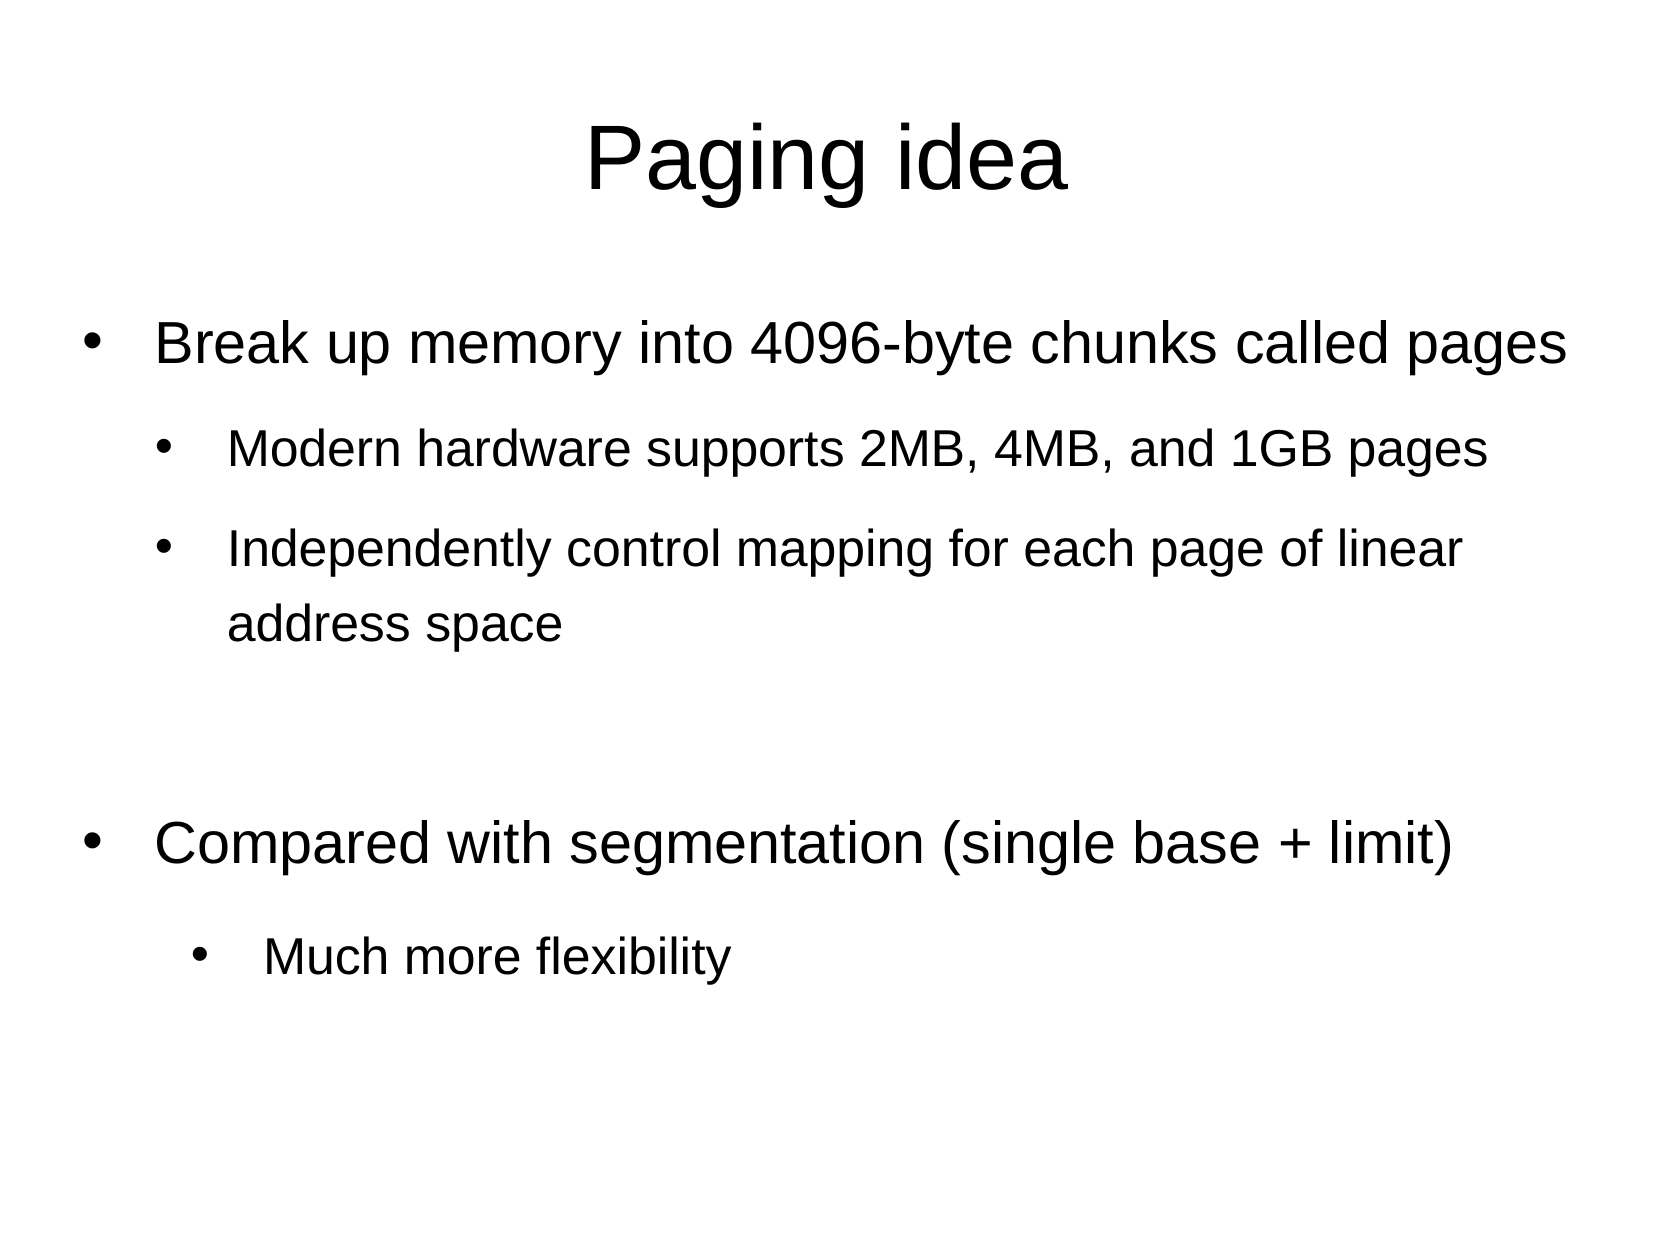

Paging idea
Break up memory into 4096-byte chunks called pages
Modern hardware supports 2MB, 4MB, and 1GB pages
Independently control mapping for each page of linear address space

Compared with segmentation (single base + limit)
Much more flexibility